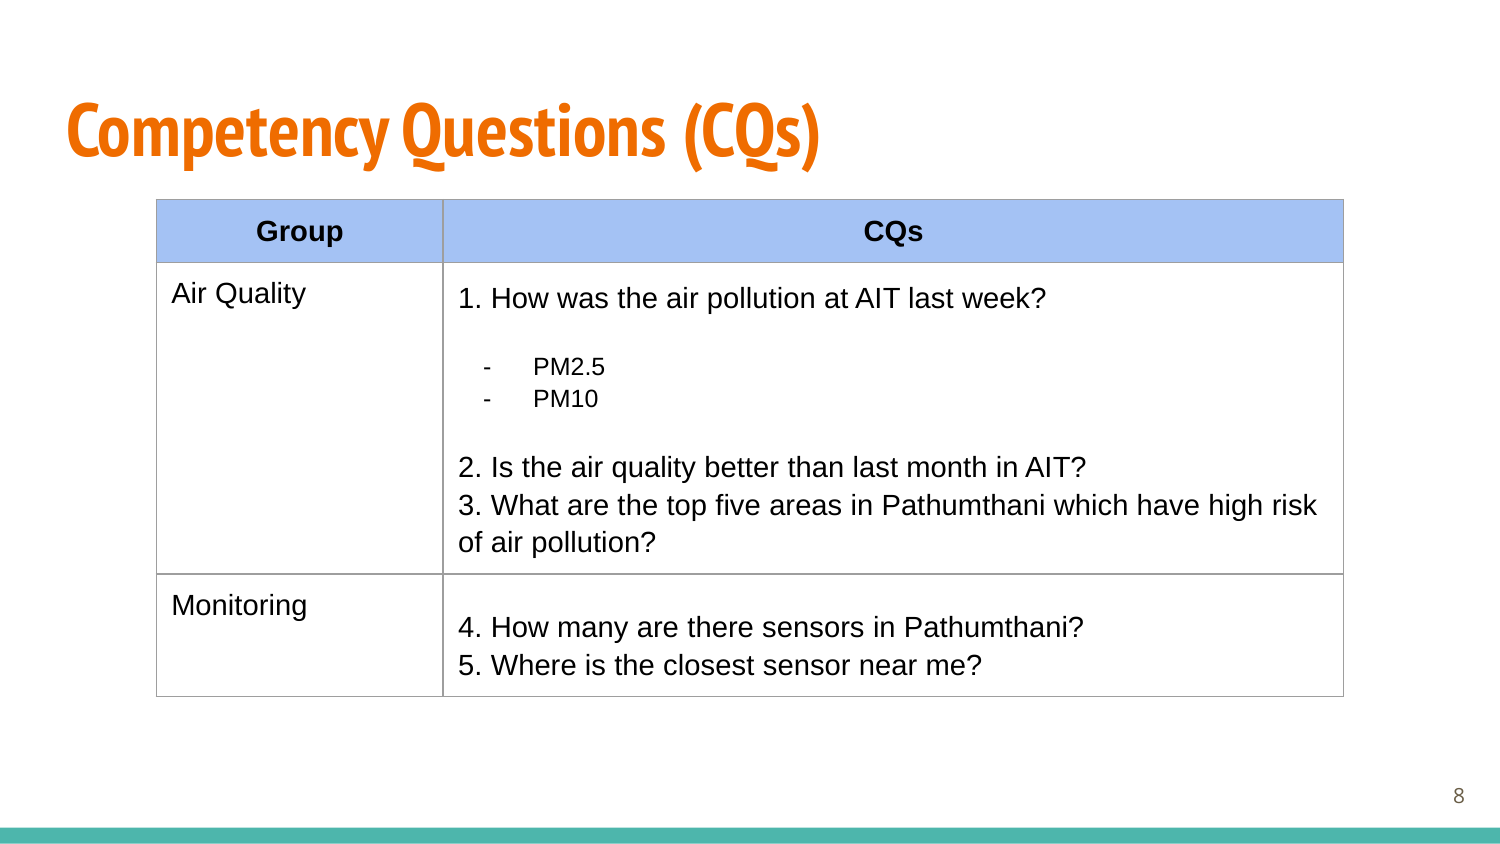

# Competency Questions (CQs)
| Group | CQs |
| --- | --- |
| Air Quality | 1. How was the air pollution at AIT last week? PM2.5 PM10 2. Is the air quality better than last month in AIT? 3. What are the top five areas in Pathumthani which have high risk of air pollution? |
| Monitoring | 4. How many are there sensors in Pathumthani? 5. Where is the closest sensor near me? |
8